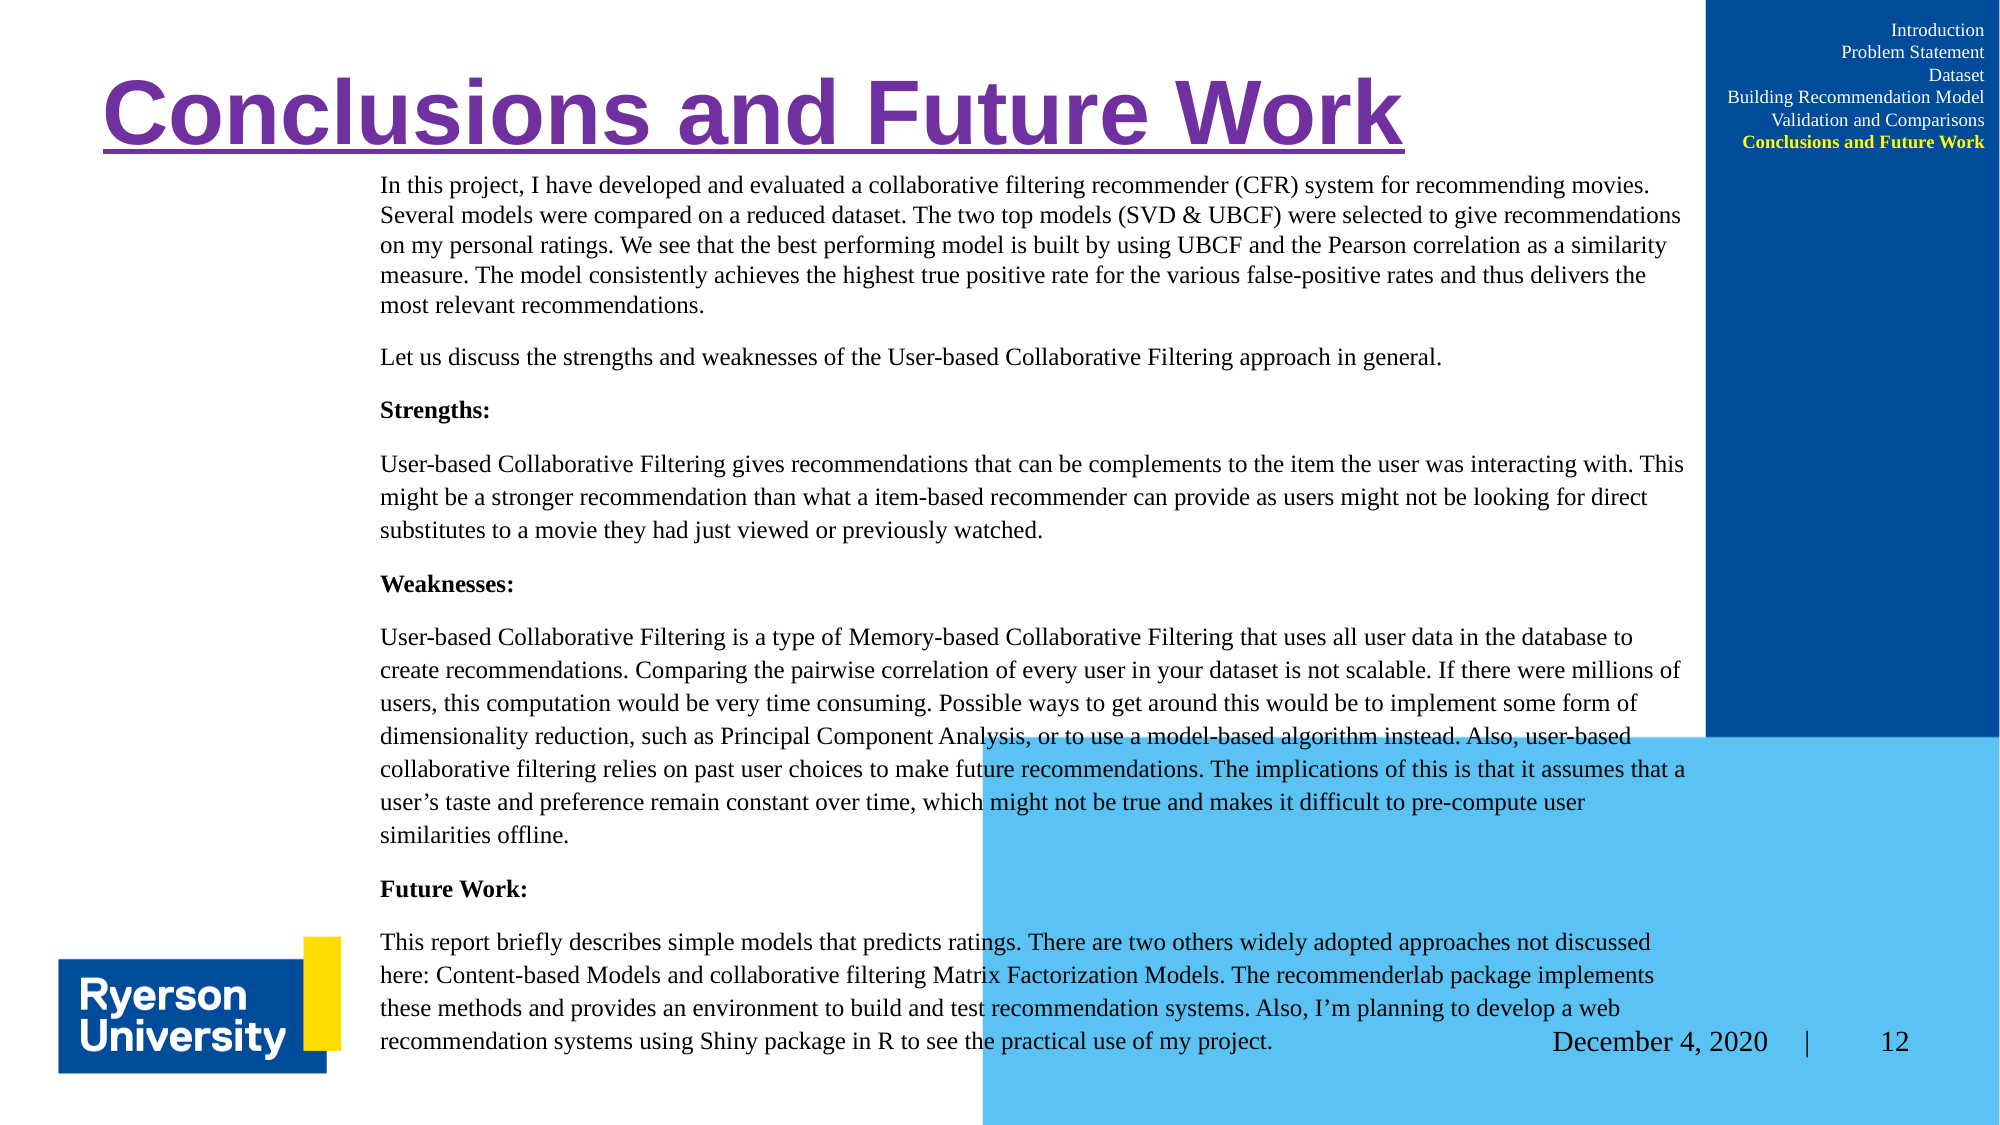

Introduction
Problem Statement
Dataset
Building Recommendation Model
Validation and Comparisons
Conclusions and Future Work
# Conclusions and Future Work
In this project, I have developed and evaluated a collaborative filtering recommender (CFR) system for recommending movies. Several models were compared on a reduced dataset. The two top models (SVD & UBCF) were selected to give recommendations on my personal ratings. We see that the best performing model is built by using UBCF and the Pearson correlation as a similarity measure. The model consistently achieves the highest true positive rate for the various false-positive rates and thus delivers the most relevant recommendations.
Let us discuss the strengths and weaknesses of the User-based Collaborative Filtering approach in general.
Strengths:
User-based Collaborative Filtering gives recommendations that can be complements to the item the user was interacting with. This might be a stronger recommendation than what a item-based recommender can provide as users might not be looking for direct substitutes to a movie they had just viewed or previously watched.
Weaknesses:
User-based Collaborative Filtering is a type of Memory-based Collaborative Filtering that uses all user data in the database to create recommendations. Comparing the pairwise correlation of every user in your dataset is not scalable. If there were millions of users, this computation would be very time consuming. Possible ways to get around this would be to implement some form of dimensionality reduction, such as Principal Component Analysis, or to use a model-based algorithm instead. Also, user-based collaborative filtering relies on past user choices to make future recommendations. The implications of this is that it assumes that a user’s taste and preference remain constant over time, which might not be true and makes it difficult to pre-compute user similarities offline.
Future Work:
This report briefly describes simple models that predicts ratings. There are two others widely adopted approaches not discussed here: Content-based Models and collaborative filtering Matrix Factorization Models. The recommenderlab package implements these methods and provides an environment to build and test recommendation systems. Also, I’m planning to develop a web recommendation systems using Shiny package in R to see the practical use of my project.

December 4, 2020     |
12